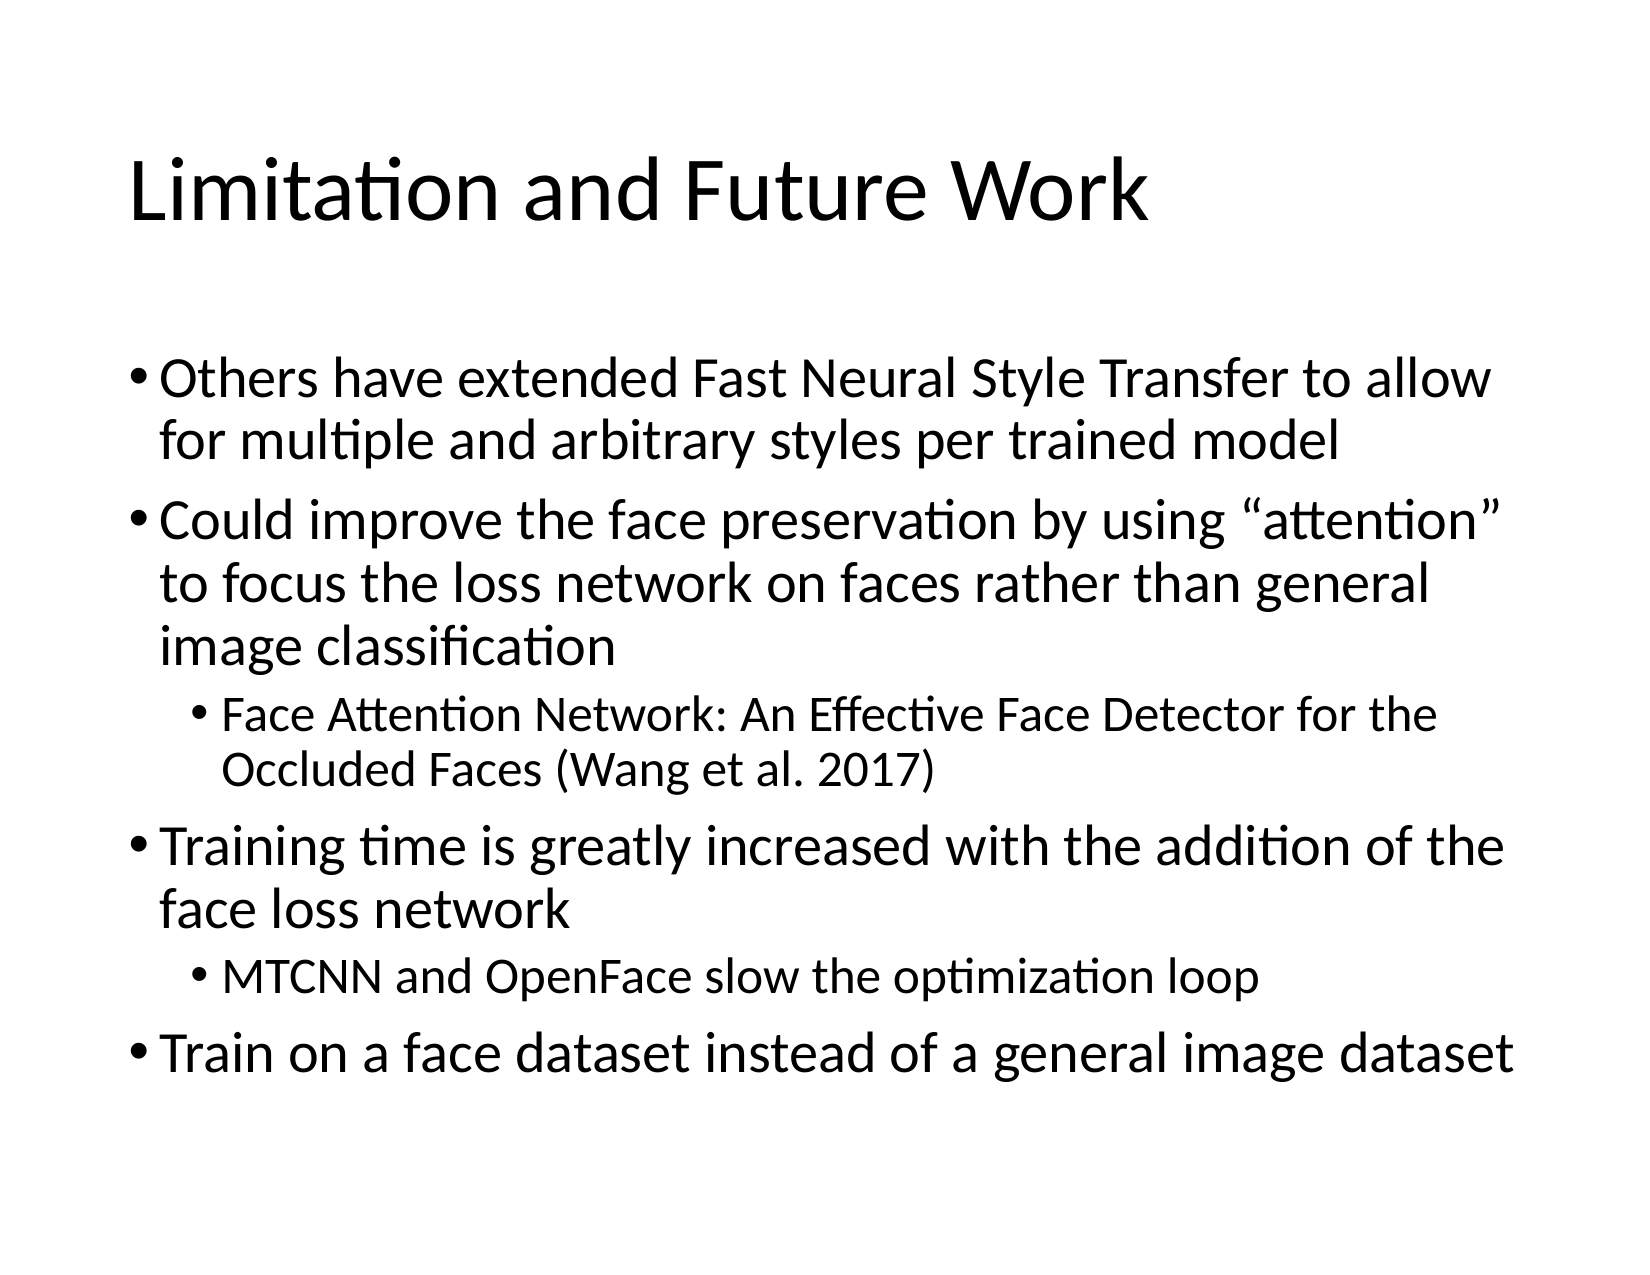

# Limitation and Future Work
Others have extended Fast Neural Style Transfer to allow for multiple and arbitrary styles per trained model
Could improve the face preservation by using “attention” to focus the loss network on faces rather than general image classification
Face Attention Network: An Effective Face Detector for the Occluded Faces (Wang et al. 2017)
Training time is greatly increased with the addition of the face loss network
MTCNN and OpenFace slow the optimization loop
Train on a face dataset instead of a general image dataset